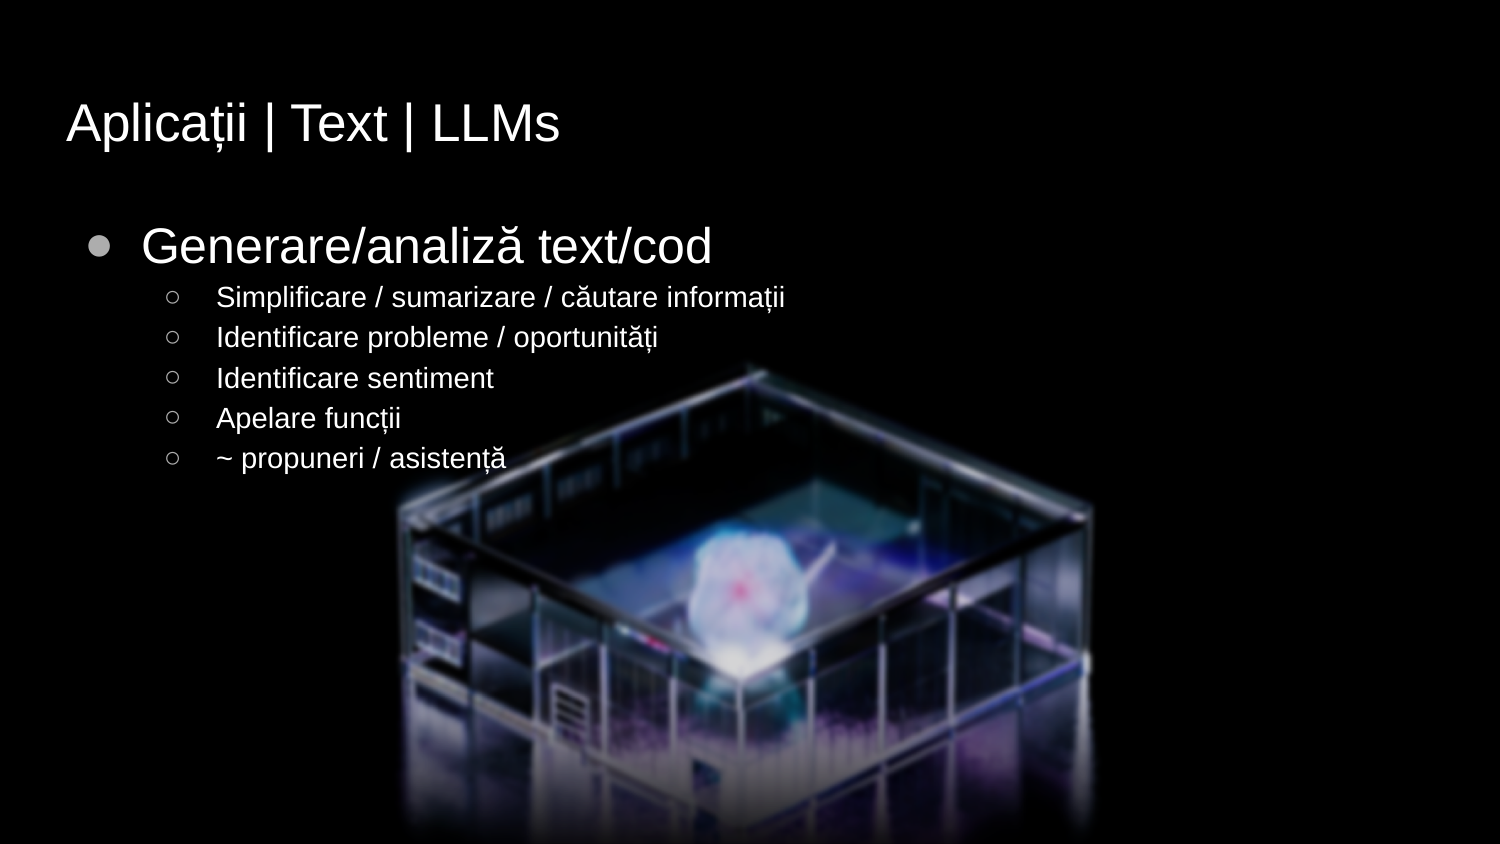

# Aplicații | Text | LLMs
Generare/analiză text/cod
Simplificare / sumarizare / căutare informații
Identificare probleme / oportunități
Identificare sentiment
Apelare funcții
~ propuneri / asistență